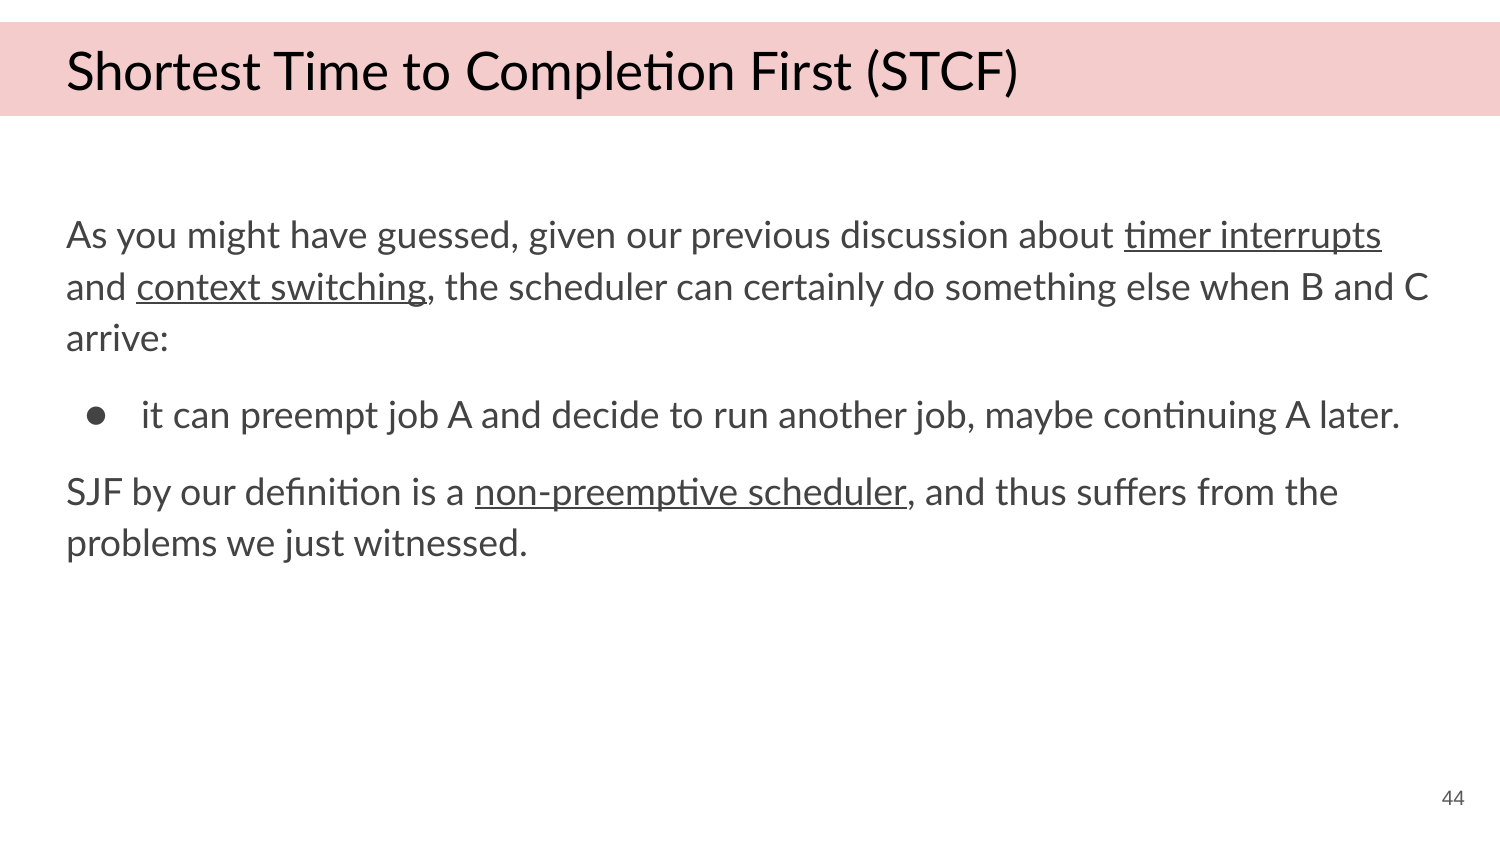

# Shortest Time to Completion First (STCF)
As you might have guessed, given our previous discussion about timer interrupts and context switching, the scheduler can certainly do something else when B and C arrive:
it can preempt job A and decide to run another job, maybe continuing A later.
SJF by our definition is a non-preemptive scheduler, and thus suffers from the problems we just witnessed.
44